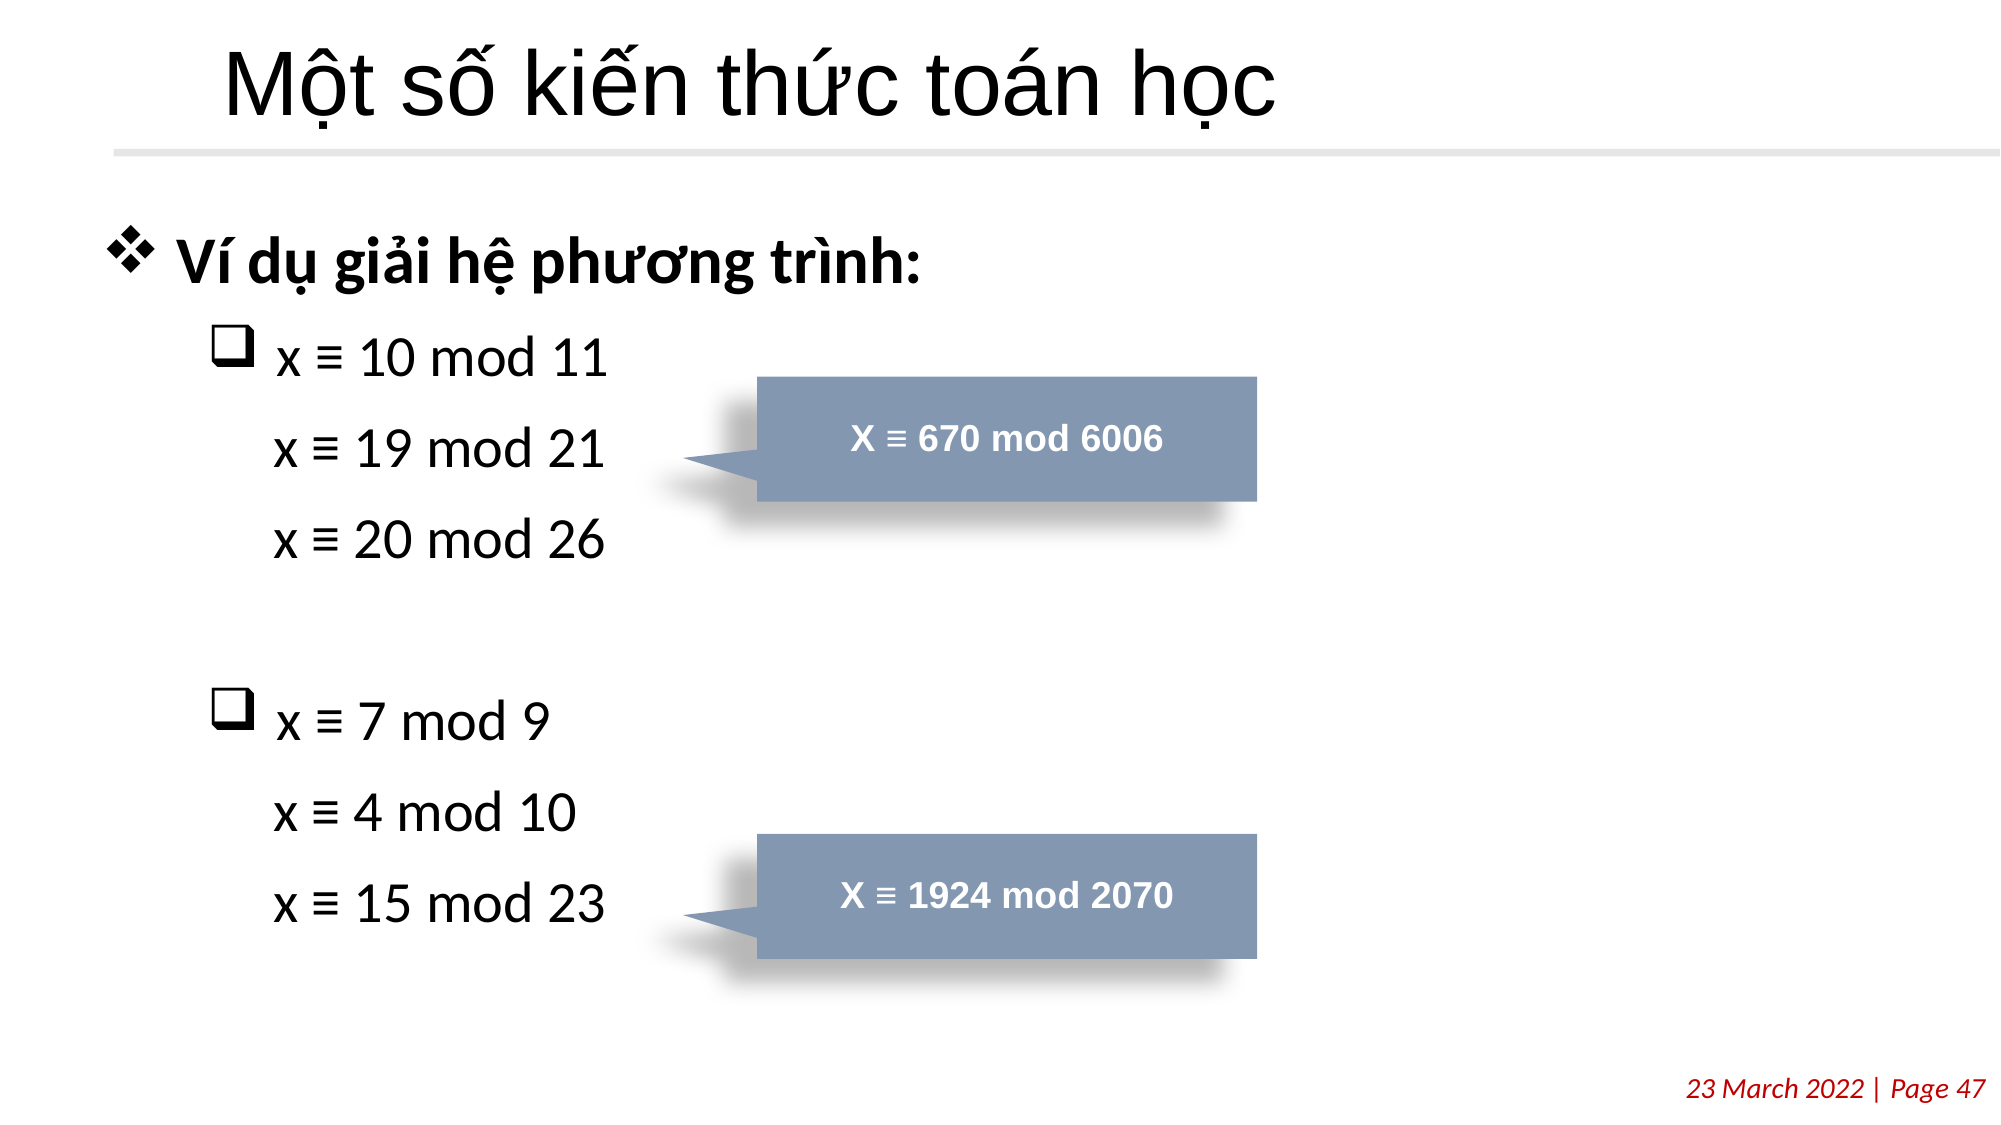

# Một số kiến thức toán học
Ví dụ giải hệ phương trình:
x ≡ 10 mod 11
     x ≡ 19 mod 21
     x ≡ 20 mod 26

x ≡ 7 mod 9
     x ≡ 4 mod 10
     x ≡ 15 mod 23

X ≡ 670 mod 6006

X ≡ 1924 mod 2070